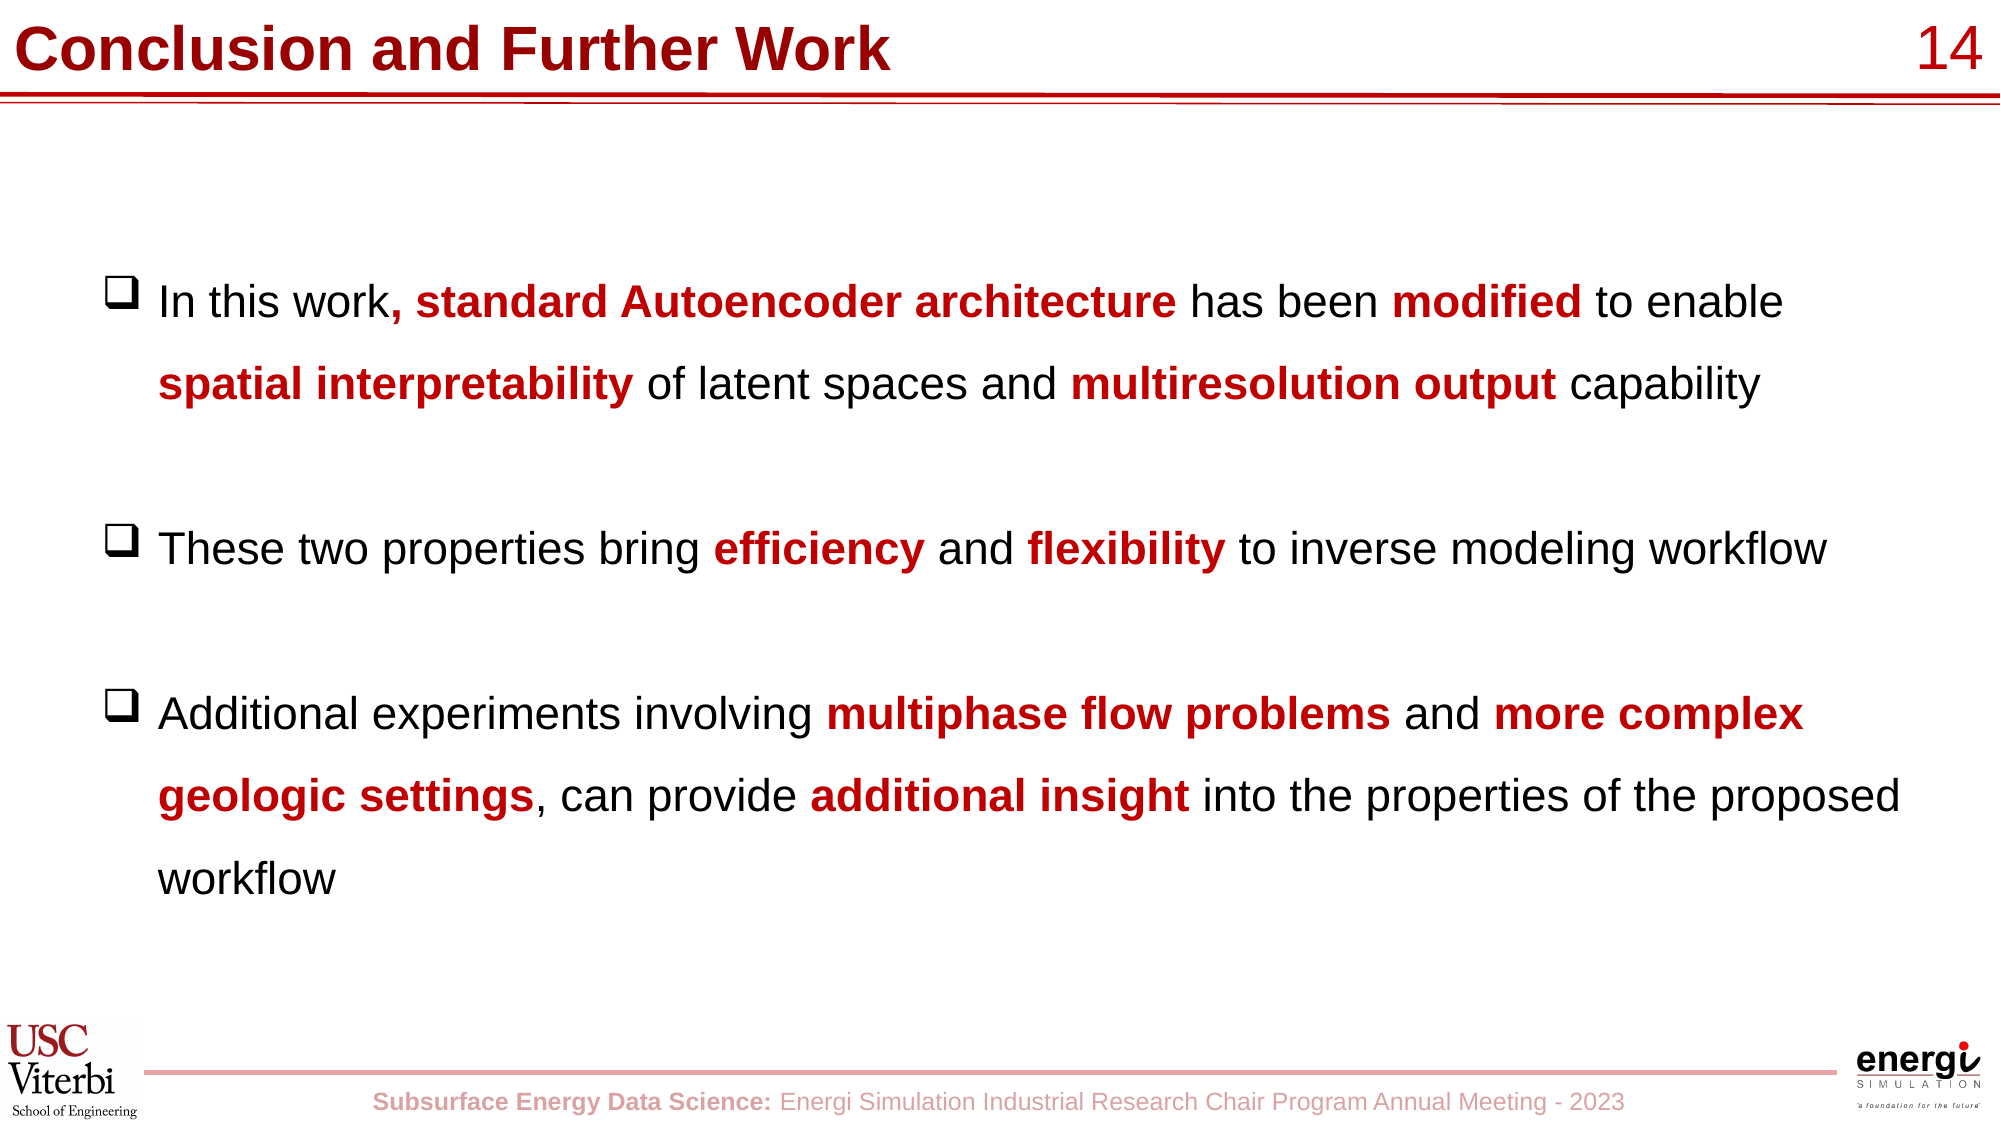

# Conclusion and Further Work
In this work, standard Autoencoder architecture has been modified to enable spatial interpretability of latent spaces and multiresolution output capability

These two properties bring efficiency and flexibility to inverse modeling workflow

Additional experiments involving multiphase flow problems and more complex geologic settings, can provide additional insight into the properties of the proposed workflow